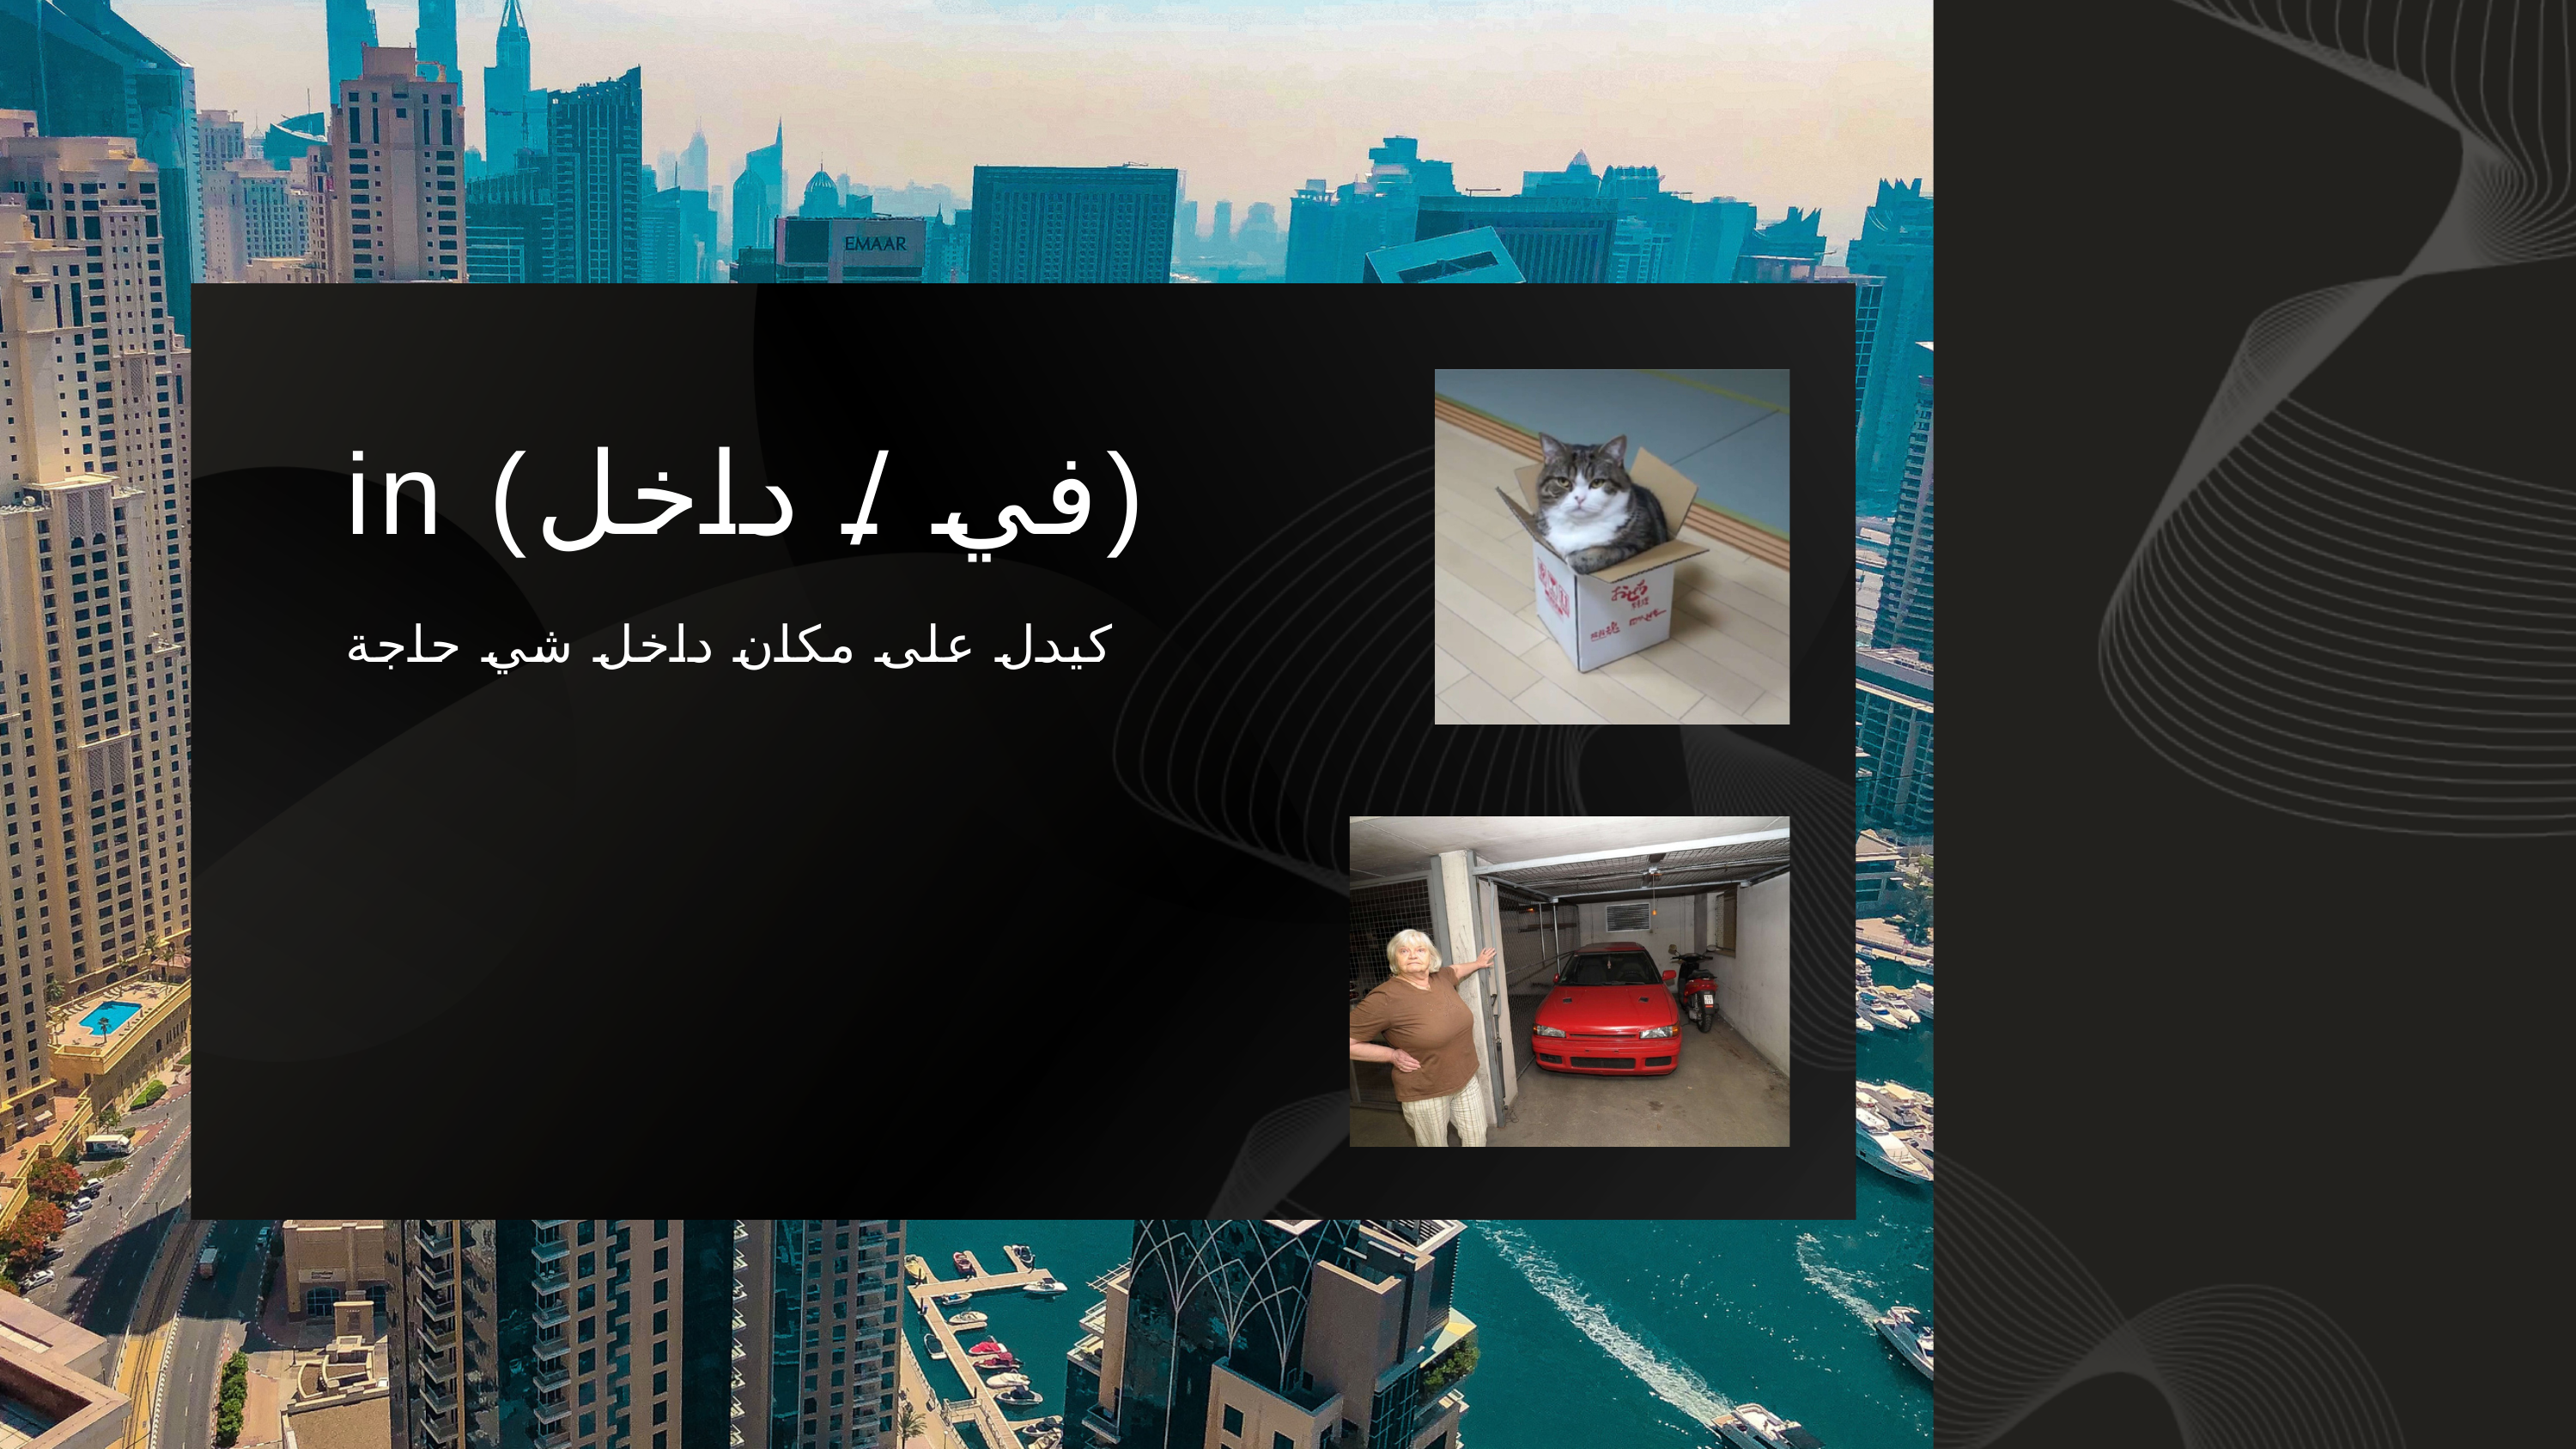

in (في / داخل)

كيدل على مكان داخل شي حاجة